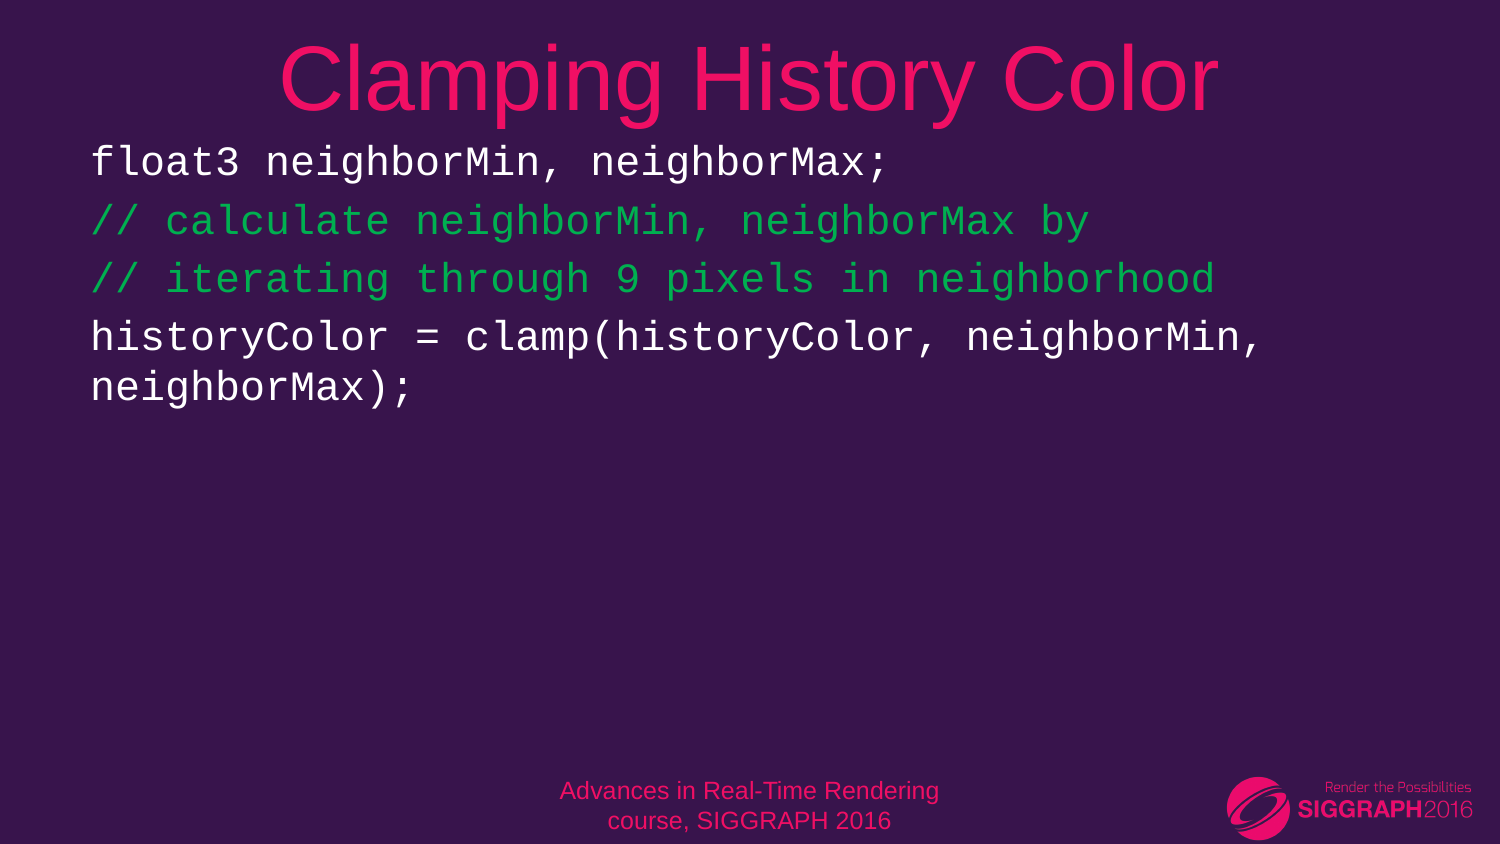

# Clamping History Color
float3 neighborMin, neighborMax;
// calculate neighborMin, neighborMax by
// iterating through 9 pixels in neighborhood
historyColor = clamp(historyColor, neighborMin, neighborMax);
Advances in Real-Time Rendering course, SIGGRAPH 2016